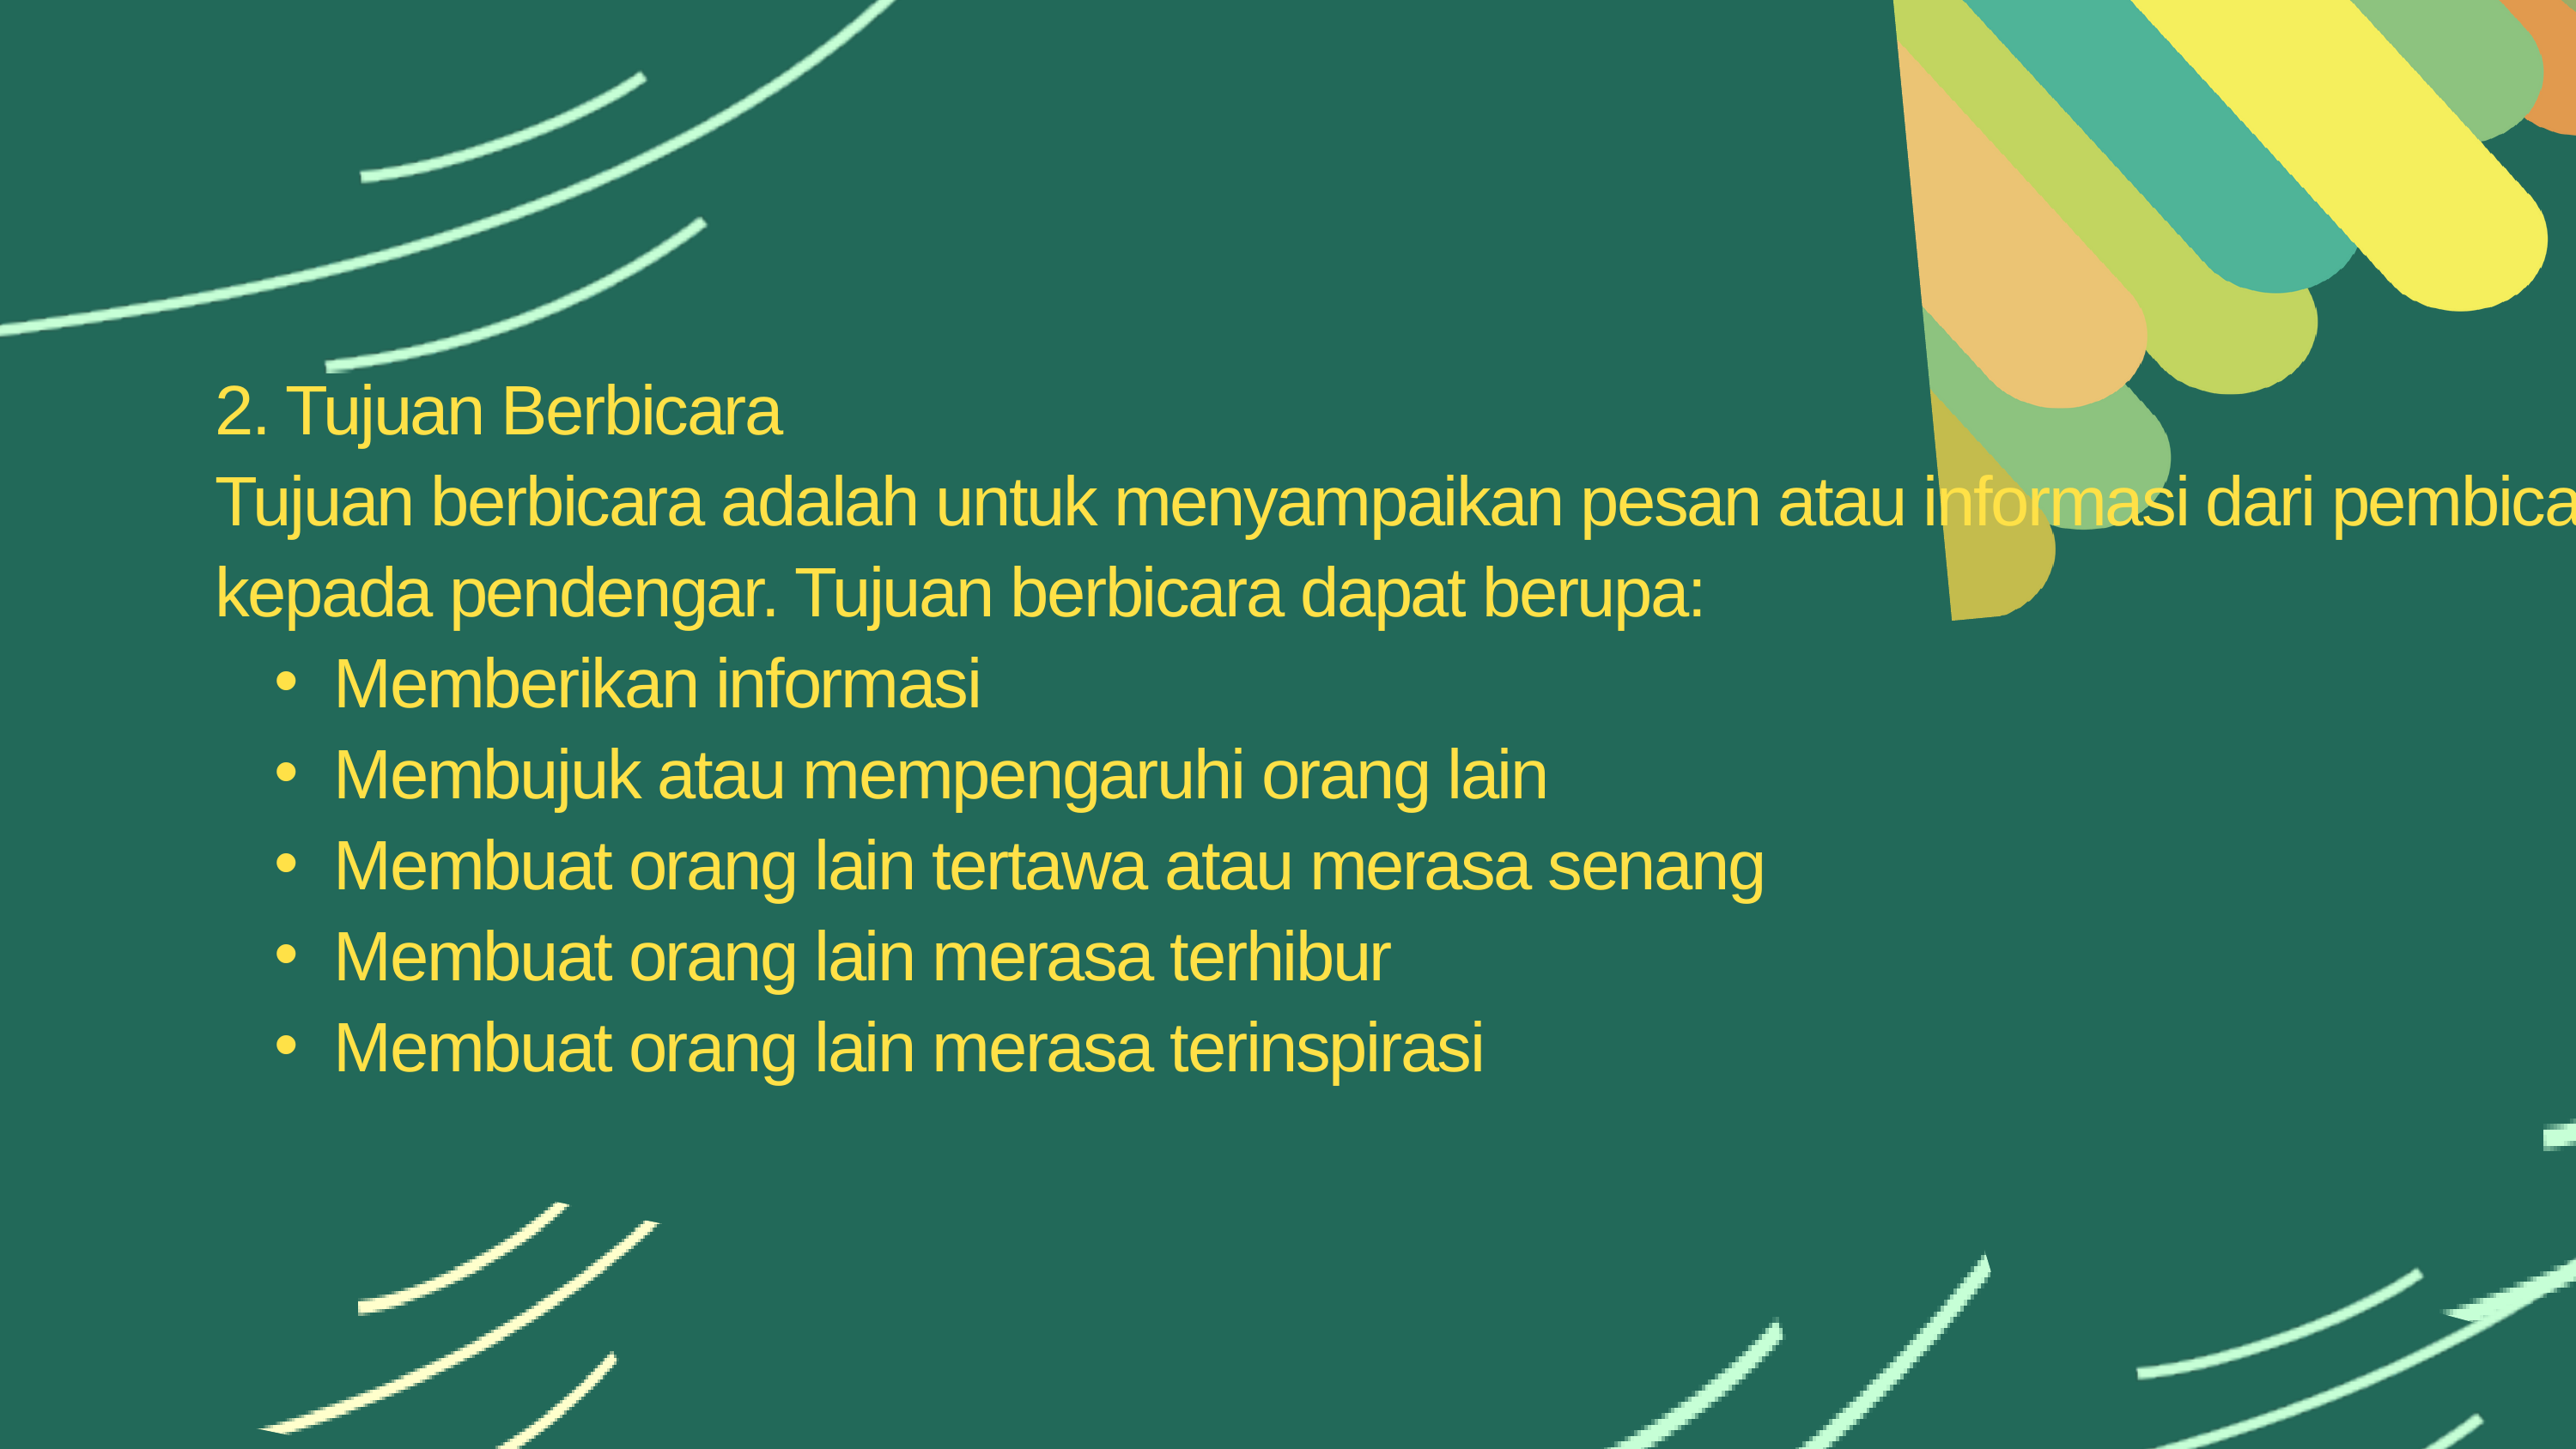

2. Tujuan Berbicara
Tujuan berbicara adalah untuk menyampaikan pesan atau informasi dari pembicara kepada pendengar. Tujuan berbicara dapat berupa:
Memberikan informasi
Membujuk atau mempengaruhi orang lain
Membuat orang lain tertawa atau merasa senang
Membuat orang lain merasa terhibur
Membuat orang lain merasa terinspirasi